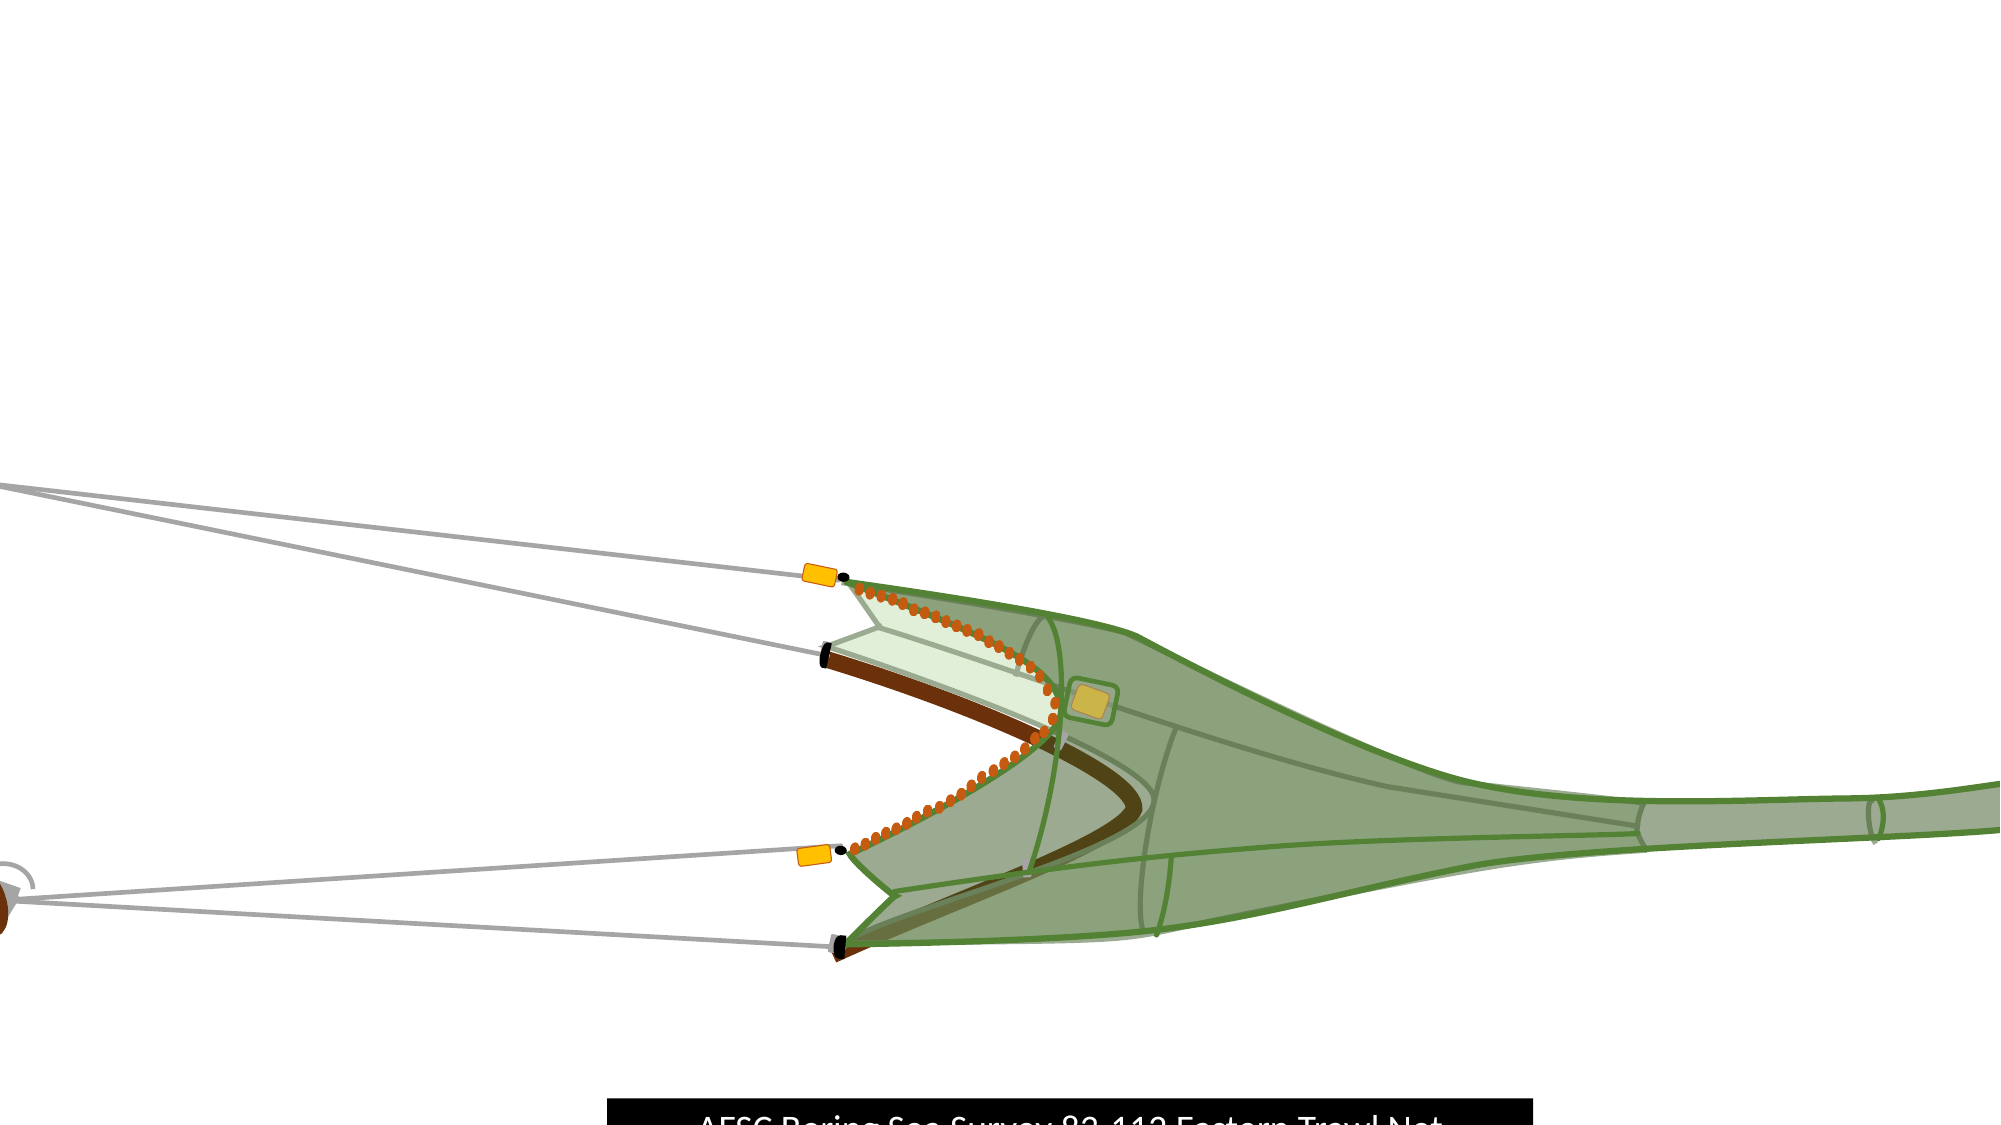

AFSC Bering Sea Survey 83-112 Eastern Trawl Net